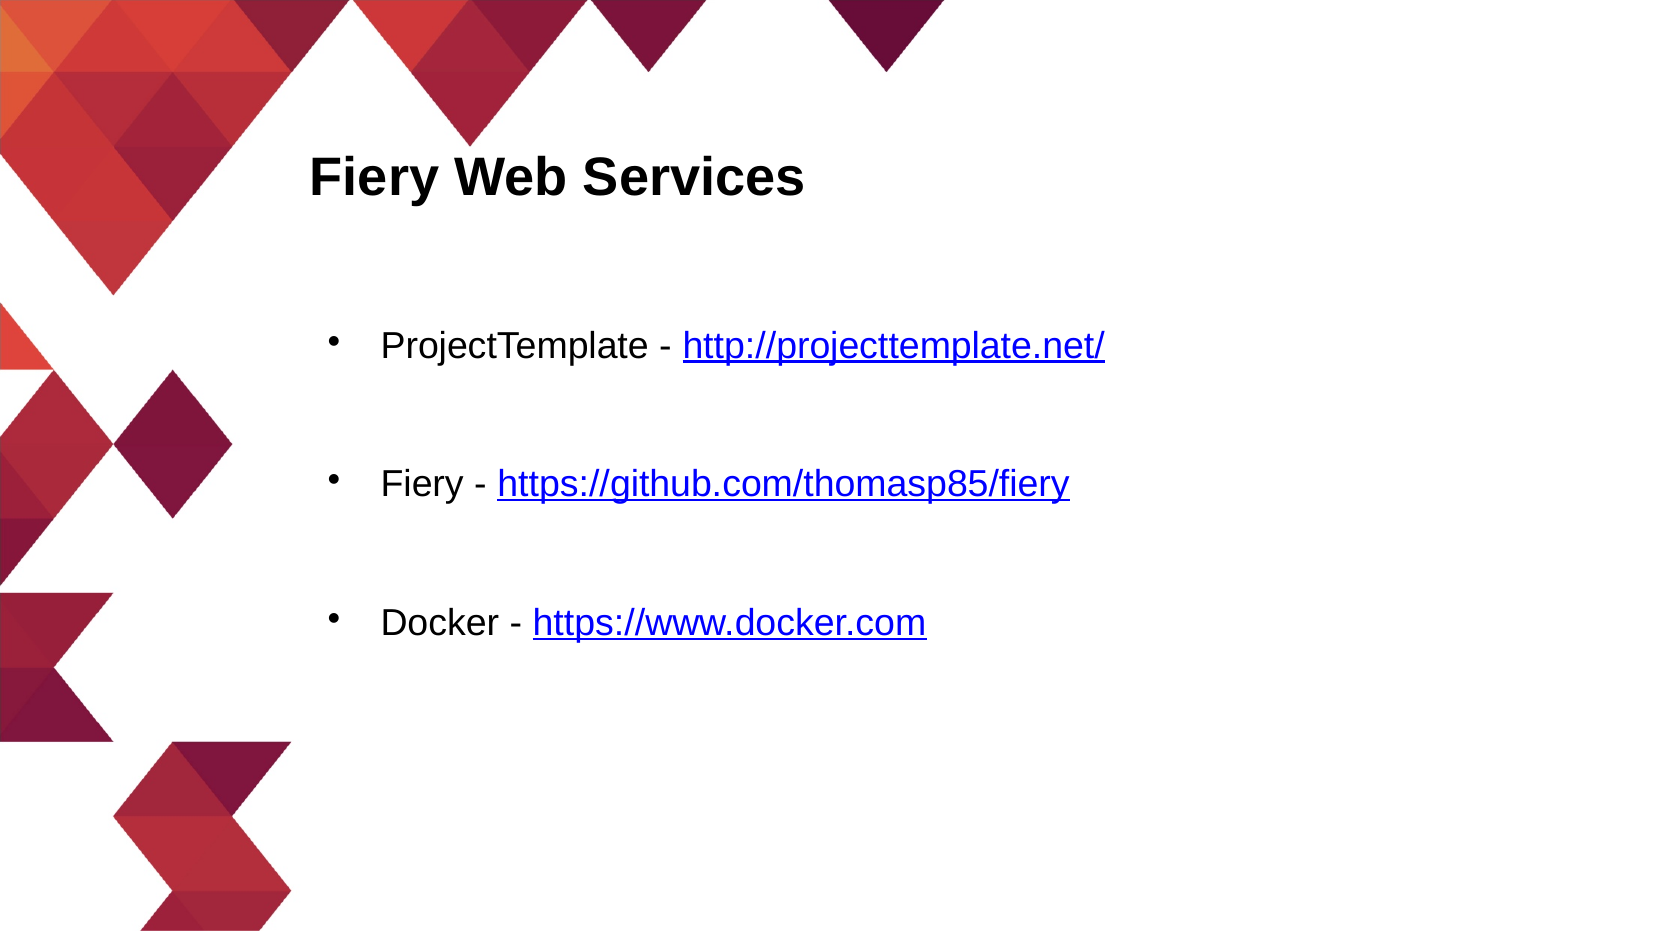

Fiery Web Services

ProjectTemplate - http://projecttemplate.net/

Fiery - https://github.com/thomasp85/fiery

Docker - https://www.docker.com